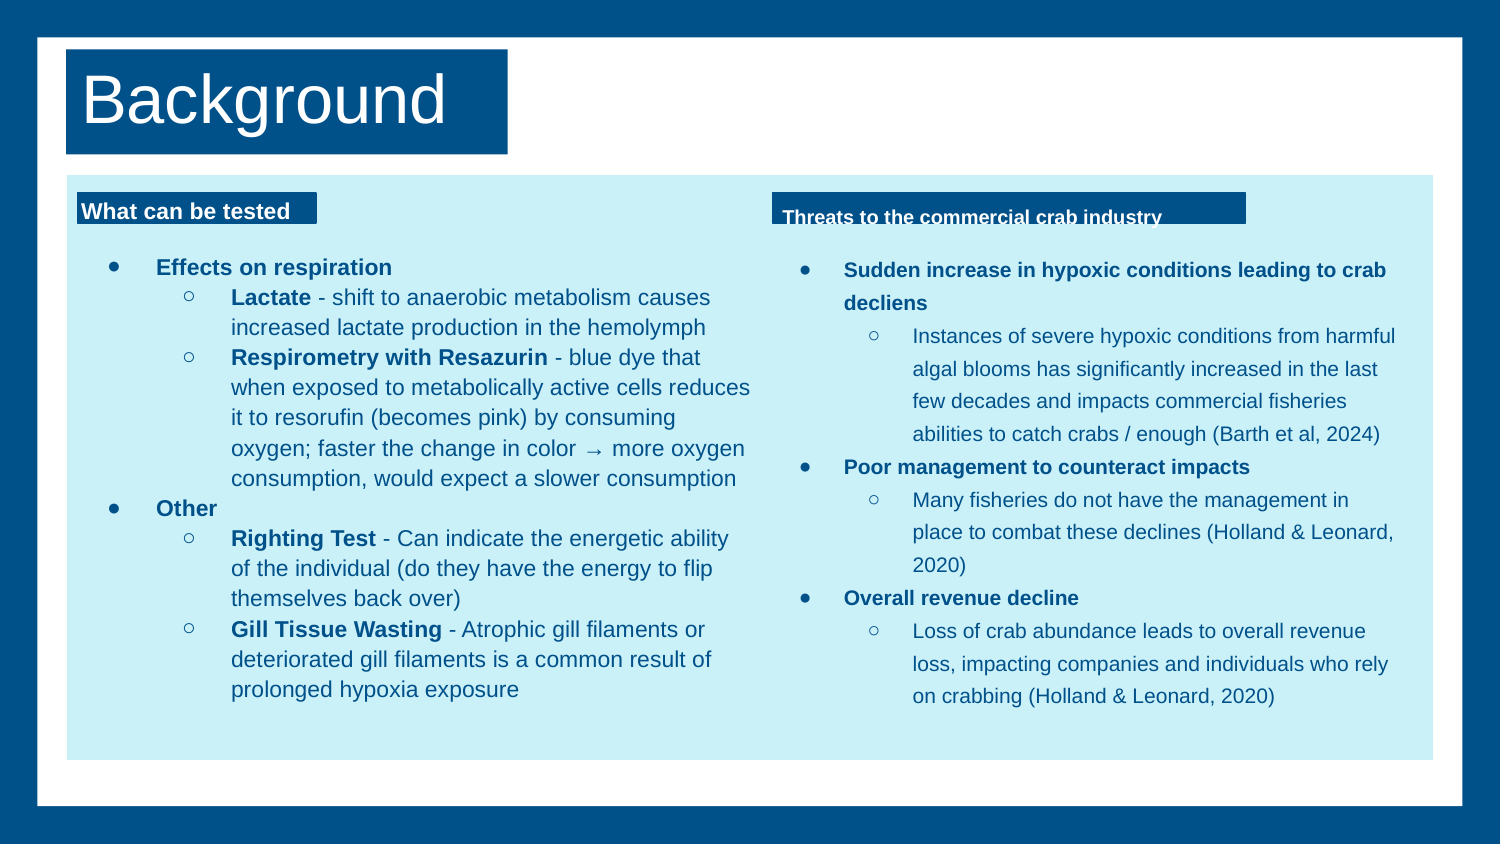

# Background

 Threats to the commercial crab industry
Sudden increase in hypoxic conditions leading to crab decliens
Instances of severe hypoxic conditions from harmful algal blooms has significantly increased in the last few decades and impacts commercial fisheries abilities to catch crabs / enough (Barth et al, 2024)
Poor management to counteract impacts
Many fisheries do not have the management in place to combat these declines (Holland & Leonard, 2020)
Overall revenue decline
Loss of crab abundance leads to overall revenue loss, impacting companies and individuals who rely on crabbing (Holland & Leonard, 2020)
What can be tested
Effects on respiration
Lactate - shift to anaerobic metabolism causes increased lactate production in the hemolymph
Respirometry with Resazurin - blue dye that when exposed to metabolically active cells reduces it to resorufin (becomes pink) by consuming oxygen; faster the change in color → more oxygen consumption, would expect a slower consumption
Other
Righting Test - Can indicate the energetic ability of the individual (do they have the energy to flip themselves back over)
Gill Tissue Wasting - Atrophic gill filaments or deteriorated gill filaments is a common result of prolonged hypoxia exposure